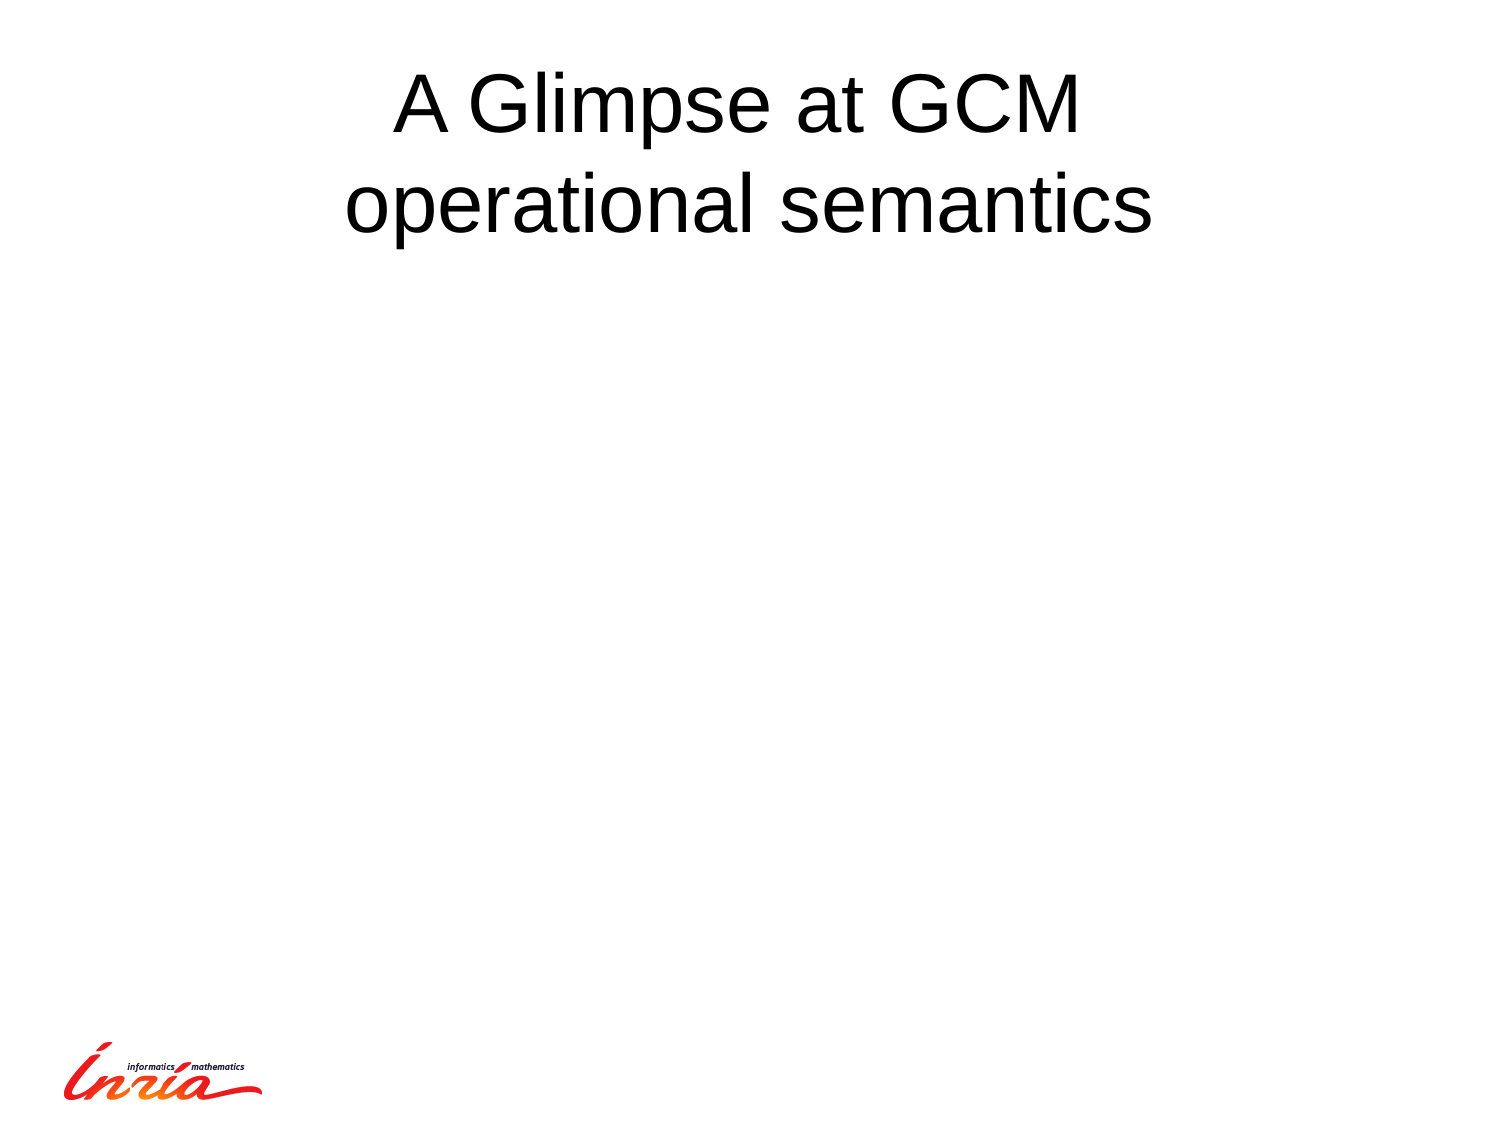

# A Glimpse at GCM operational semantics